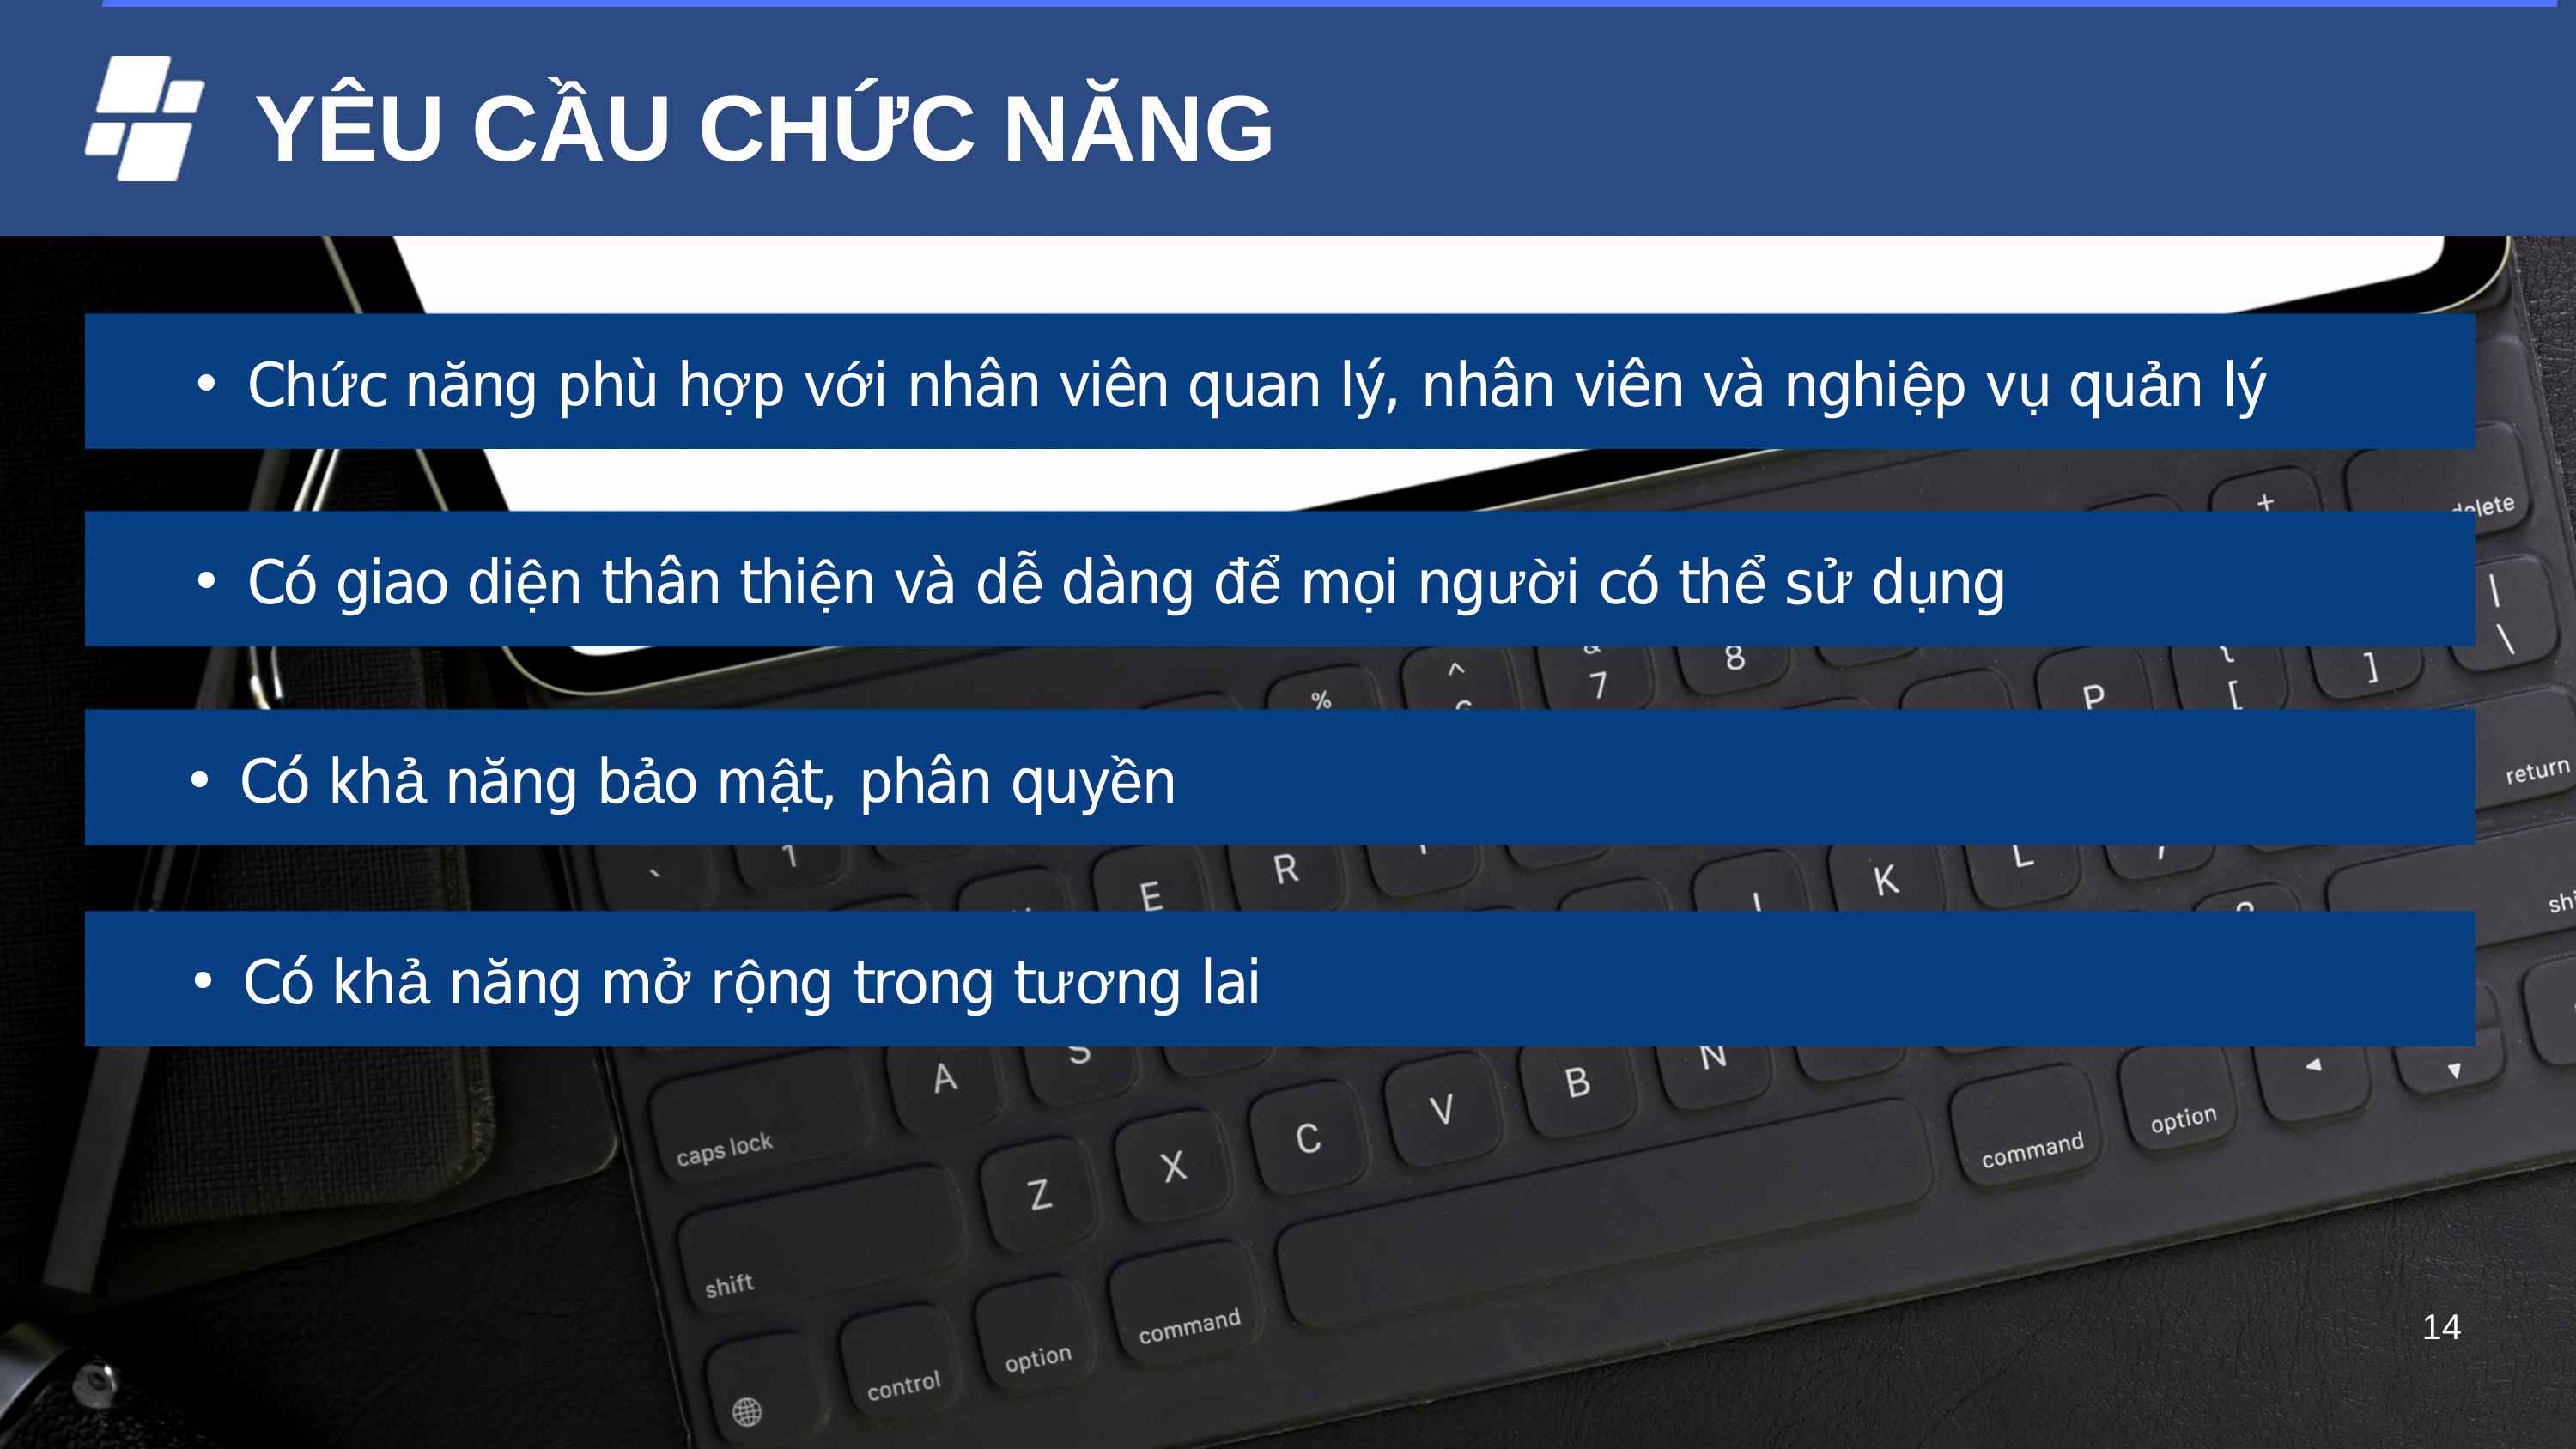

YÊU CẦU CHỨC NĂNG

Chức năng phù hợp với nhân viên quan lý, nhân viên và nghiệp vụ quản lý

Có giao diện thân thiện và dễ dàng để mọi người có thể sử dụng

Có khả năng bảo mật, phân quyền

Có khả năng mở rộng trong tương lai
14